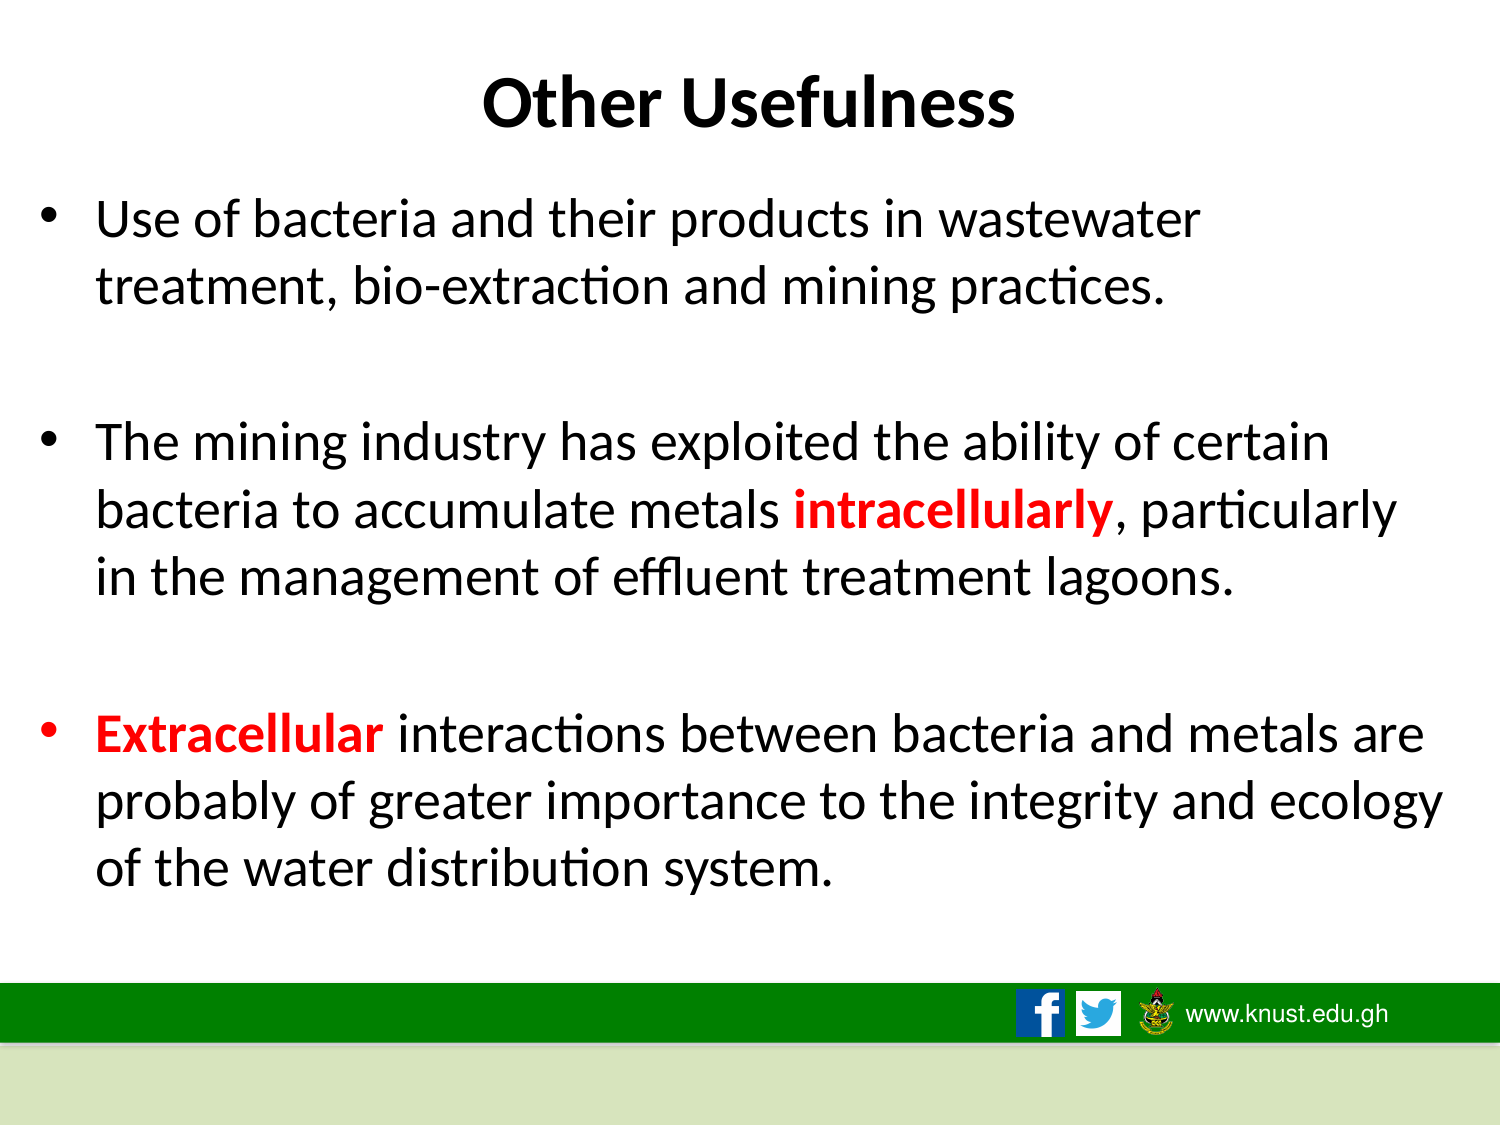

# Other Usefulness
Use of bacteria and their products in wastewater treatment, bio-extraction and mining practices.

The mining industry has exploited the ability of certain bacteria to accumulate metals intracellularly, particularly in the management of effluent treatment lagoons.

Extracellular interactions between bacteria and metals are probably of greater importance to the integrity and ecology of the water distribution system.

2019/2020